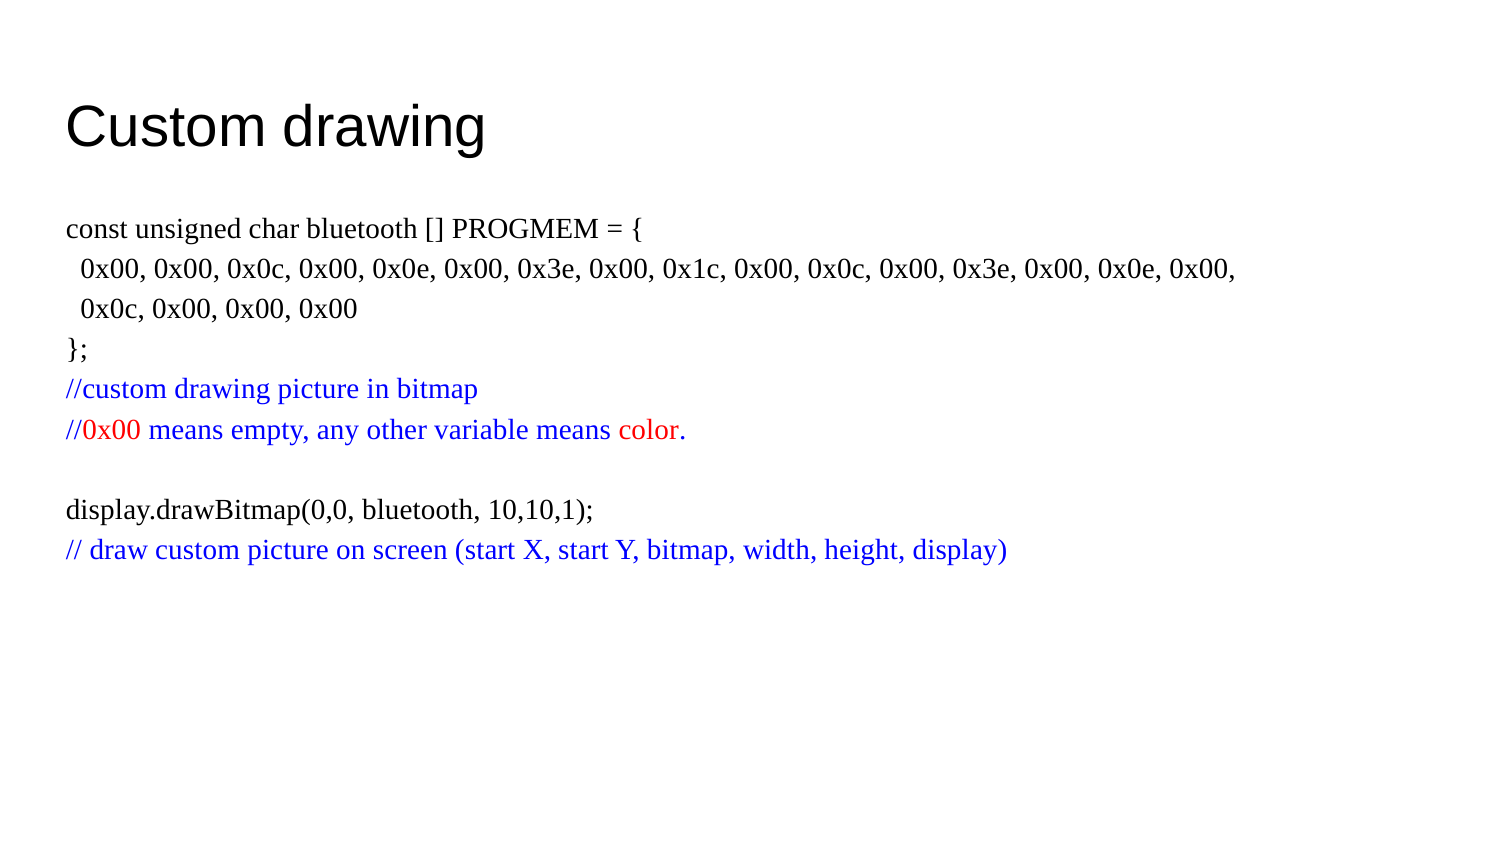

Custom drawing
const unsigned char bluetooth [] PROGMEM = {
  0x00, 0x00, 0x0c, 0x00, 0x0e, 0x00, 0x3e, 0x00, 0x1c, 0x00, 0x0c, 0x00, 0x3e, 0x00, 0x0e, 0x00,
  0x0c, 0x00, 0x00, 0x00
};
//custom drawing picture in bitmap
//0x00 means empty, any other variable means color.

display.drawBitmap(0,0, bluetooth, 10,10,1);
// draw custom picture on screen (start X, start Y, bitmap, width, height, display)